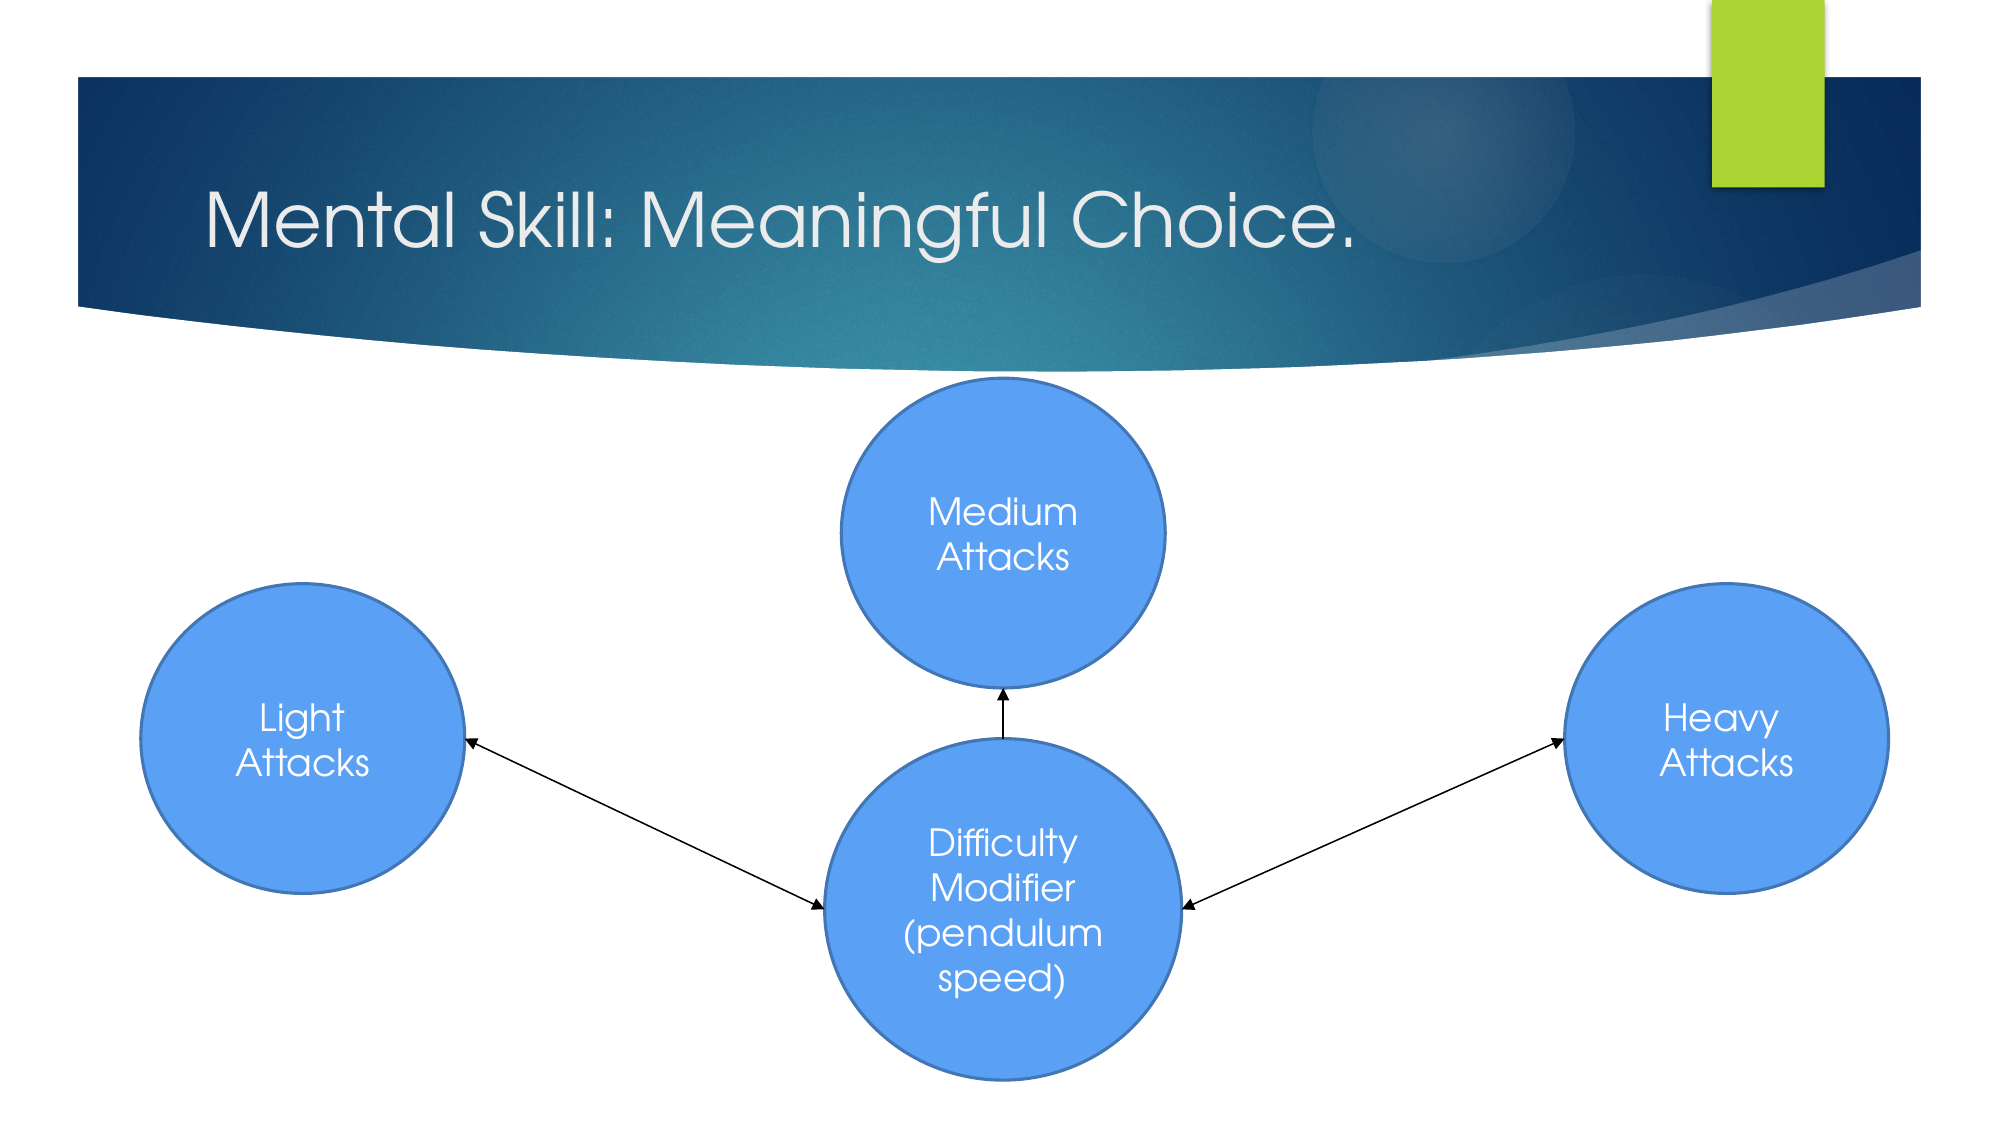

# Mental Skill: Meaningful Choice.
Medium Attacks
Light Attacks
Heavy
Attacks
Difficulty Modifier
(pendulum speed)